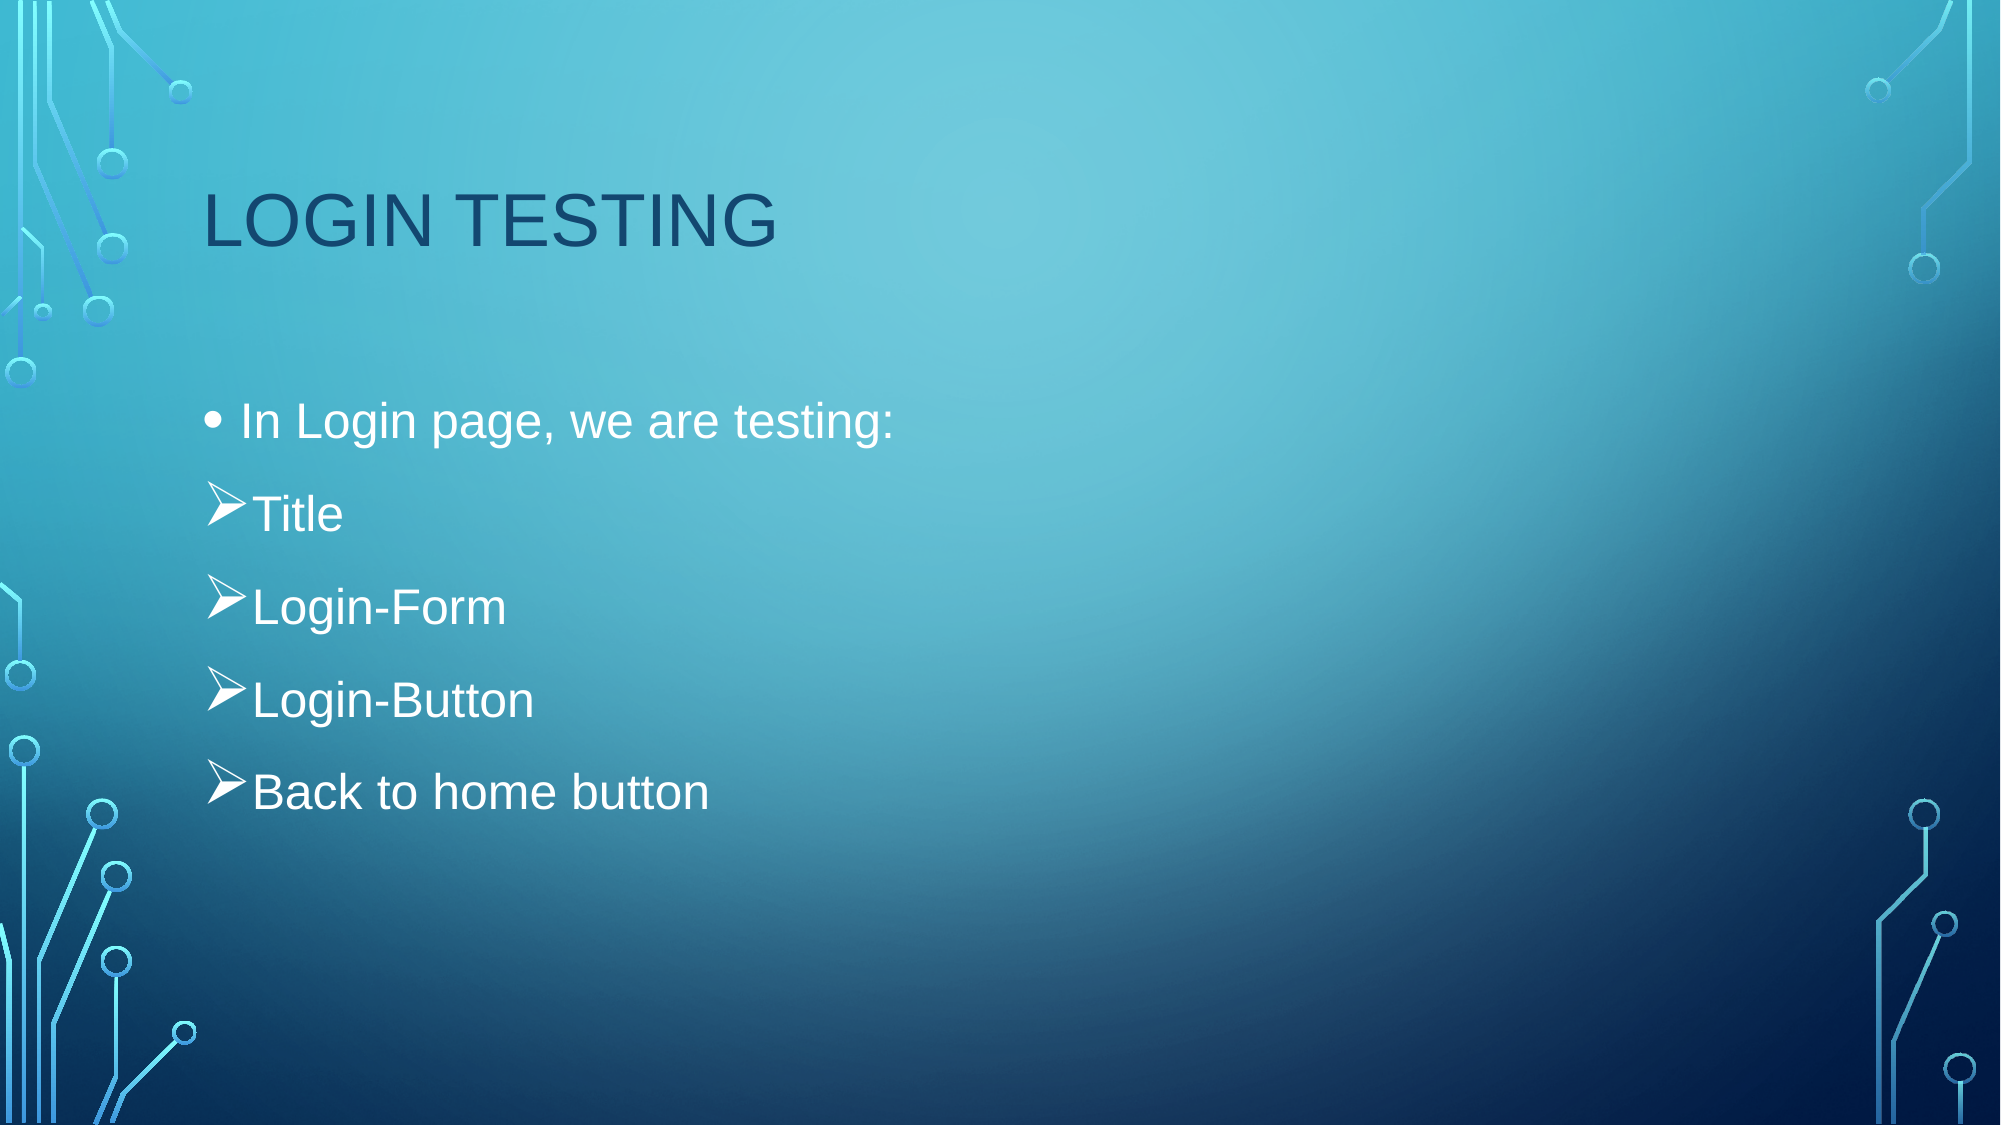

# Login TESTING
In Login page, we are testing:
Title
Login-Form
Login-Button
Back to home button